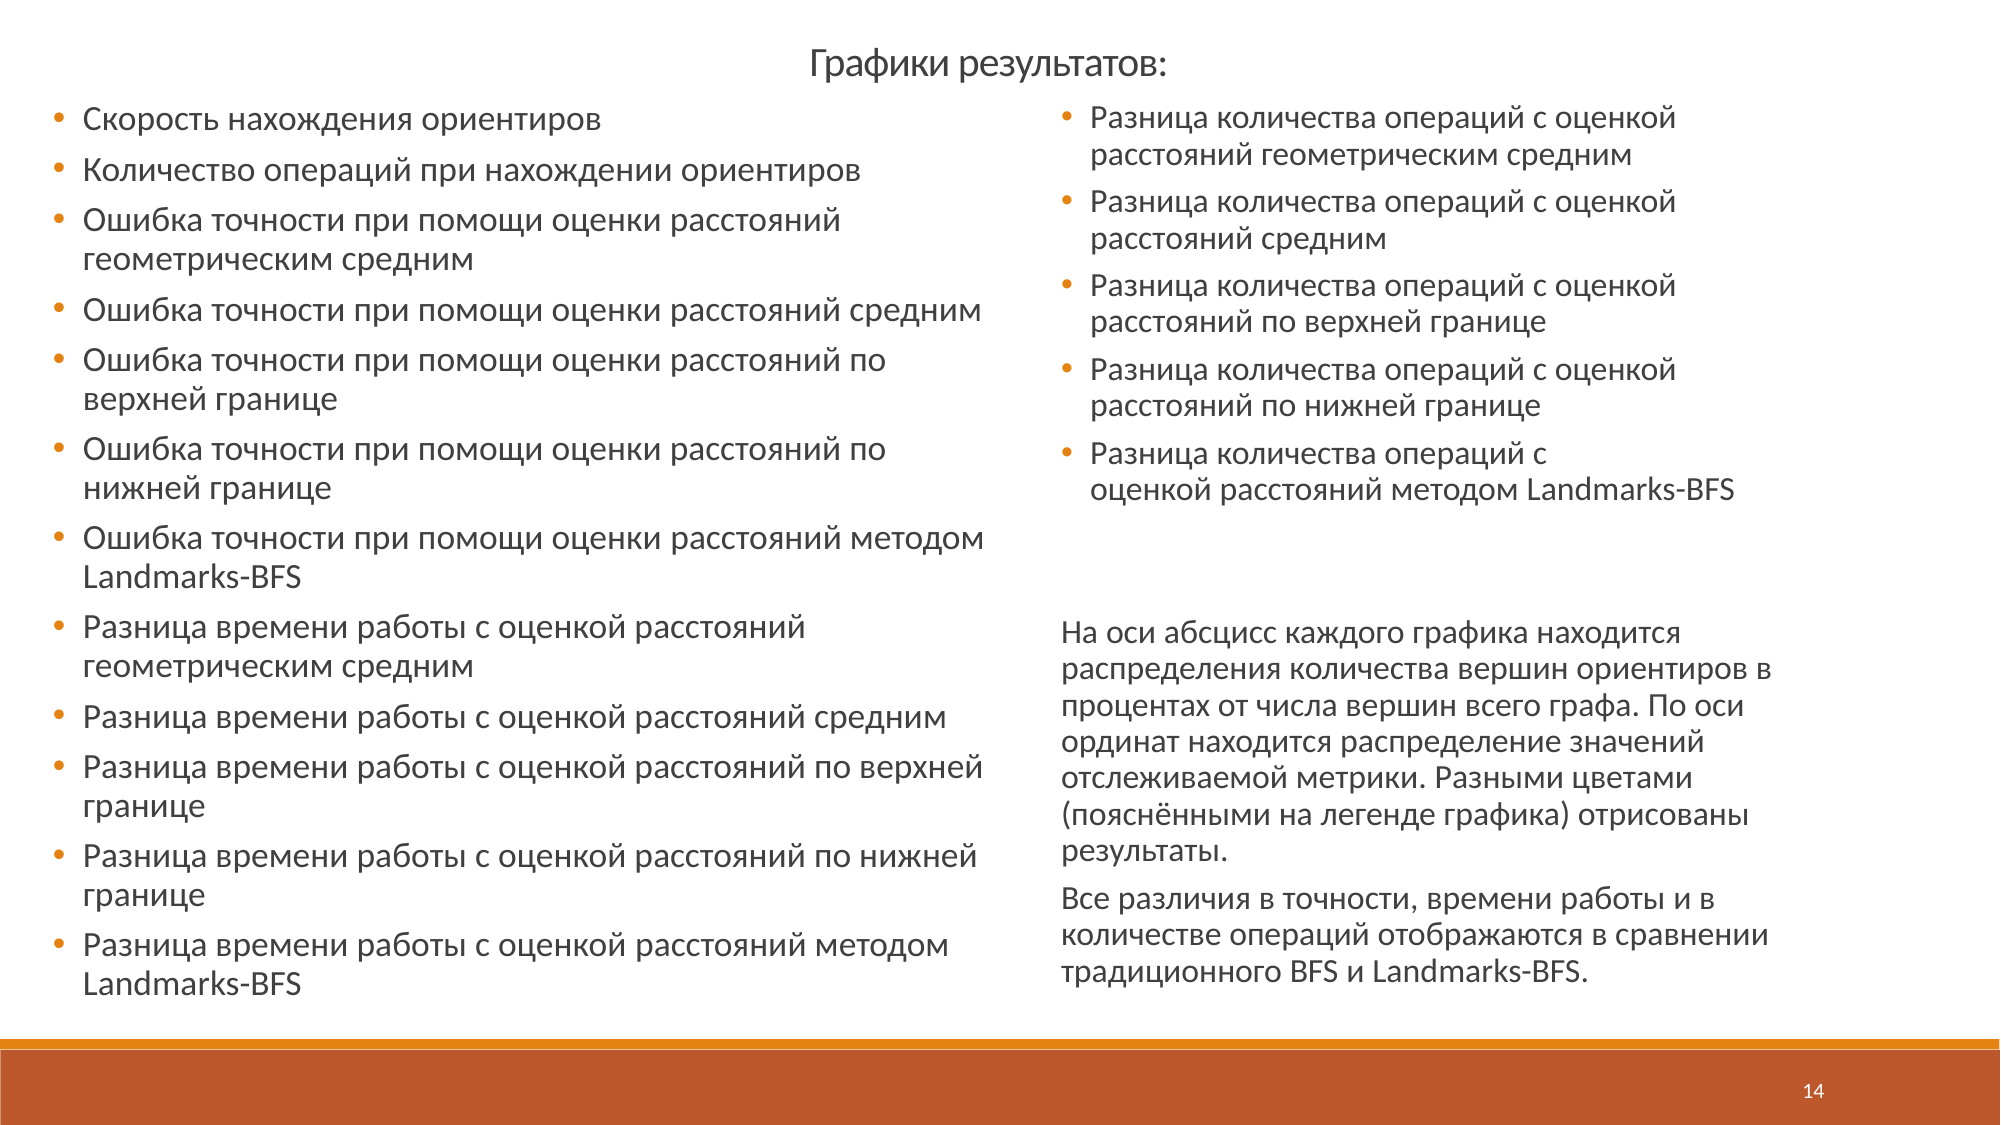

Графики результатов:
Скорость нахождения ориентиров
Количество операций при нахождении ориентиров
Ошибка точности при помощи оценки расстояний геометрическим средним
Ошибка точности при помощи оценки расстояний средним
Ошибка точности при помощи оценки расстояний по верхней границе
Ошибка точности при помощи оценки расстояний по нижней границе
Ошибка точности при помощи оценки расстояний методом Landmarks-BFS
Разница времени работы с оценкой расстояний геометрическим средним
Разница времени работы с оценкой расстояний средним
Разница времени работы с оценкой расстояний по верхней границе
Разница времени работы с оценкой расстояний по нижней границе
Разница времени работы с оценкой расстояний методом Landmarks-BFS

Разница количества операций с оценкой расстояний геометрическим средним
Разница количества операций с оценкой расстояний средним
Разница количества операций с оценкой расстояний по верхней границе
Разница количества операций с оценкой расстояний по нижней границе
Разница количества операций с оценкой расстояний методом Landmarks-BFS

	На оси абсцисс каждого графика находится распределения количества вершин ориентиров в процентах от числа вершин всего графа. По оси ординат находится распределение значений отслеживаемой метрики. Разными цветами (пояснёнными на легенде графика) отрисованы результаты.
Все различия в точности, времени работы и в количестве операций отображаются в сравнении традиционного BFS и Landmarks-BFS.

14